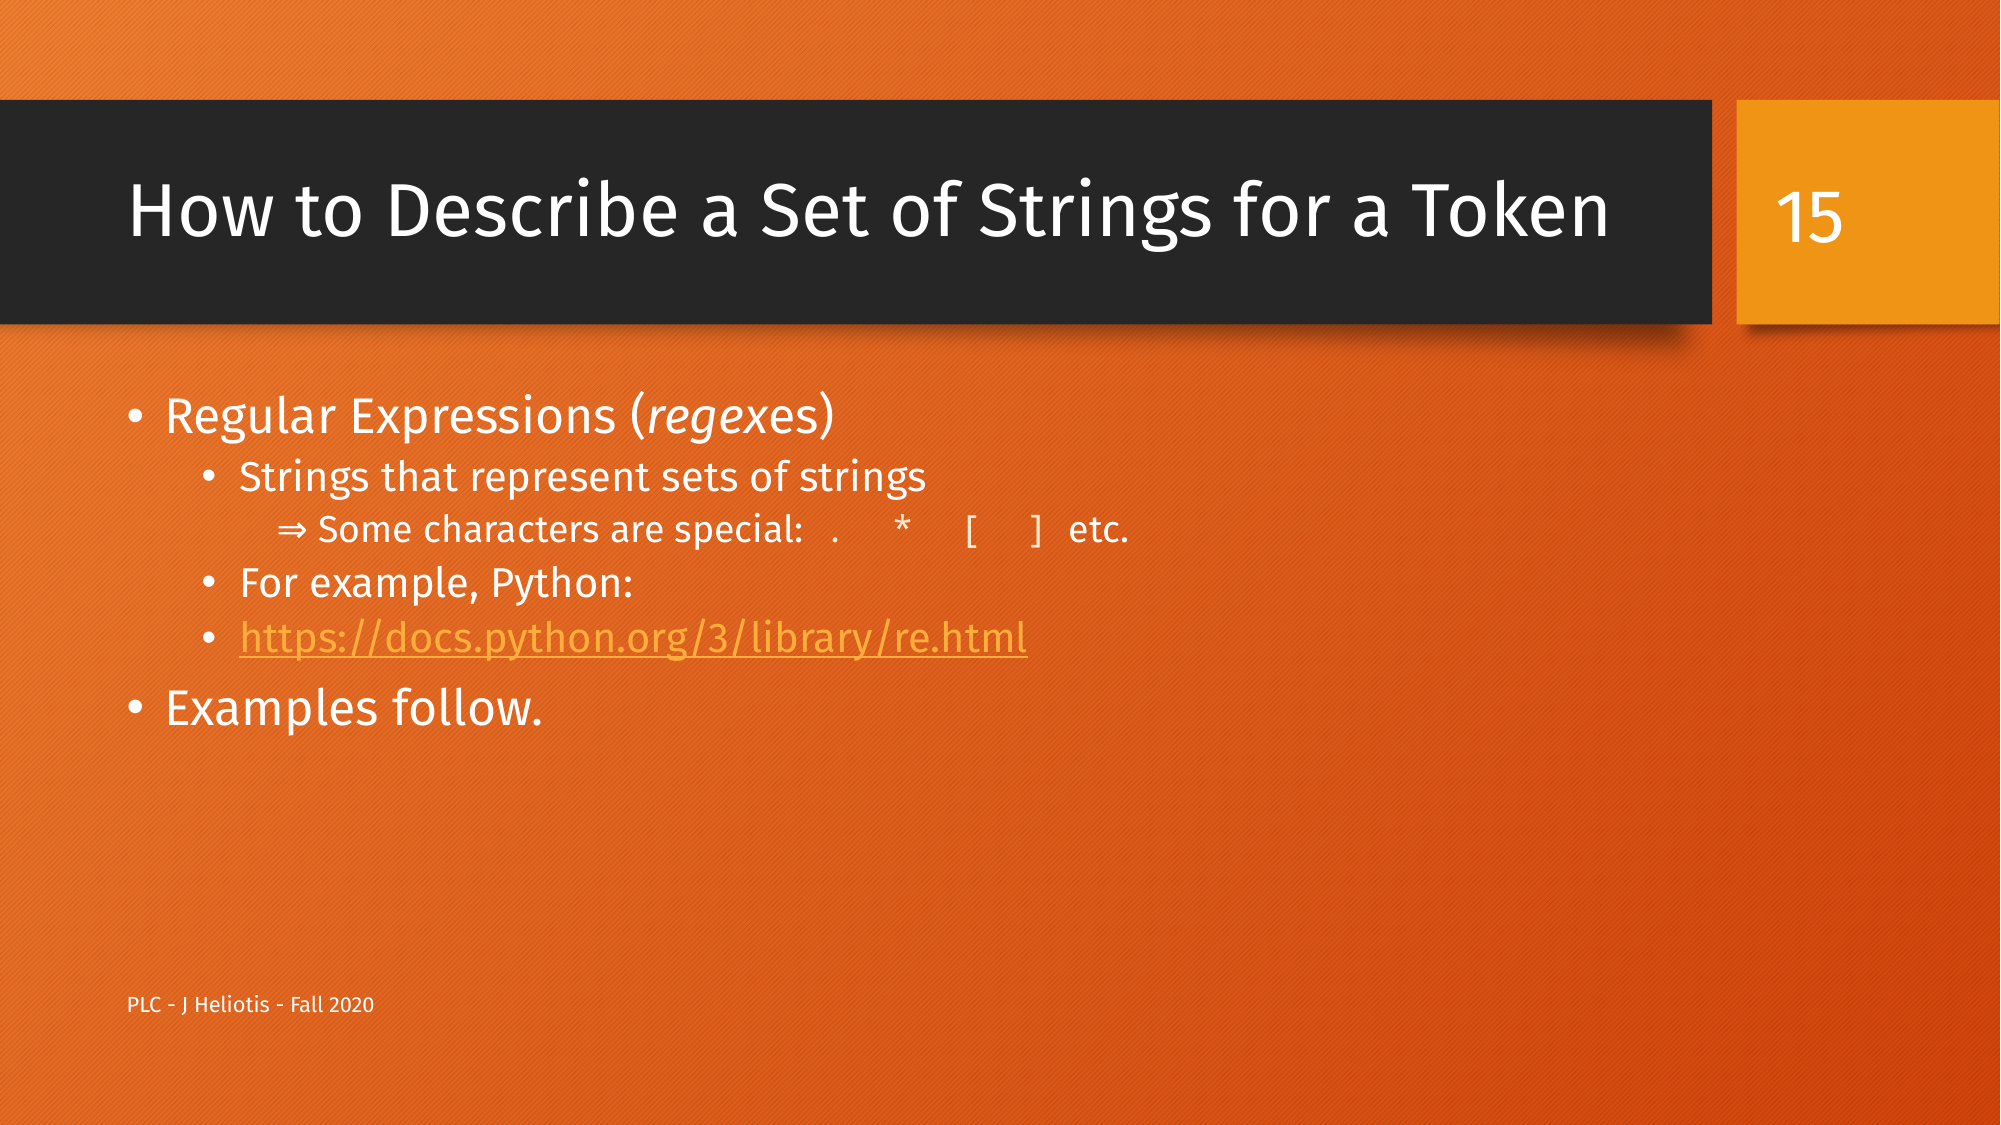

15
# How to Describe a Set of Strings for a Token
Regular Expressions (regexes)
Strings that represent sets of strings
⇒ Some characters are special:  .  *  [  ]  etc.
For example, Python:
https://docs.python.org/3/library/re.html
Examples follow.

PLC - J Heliotis - Fall 2020